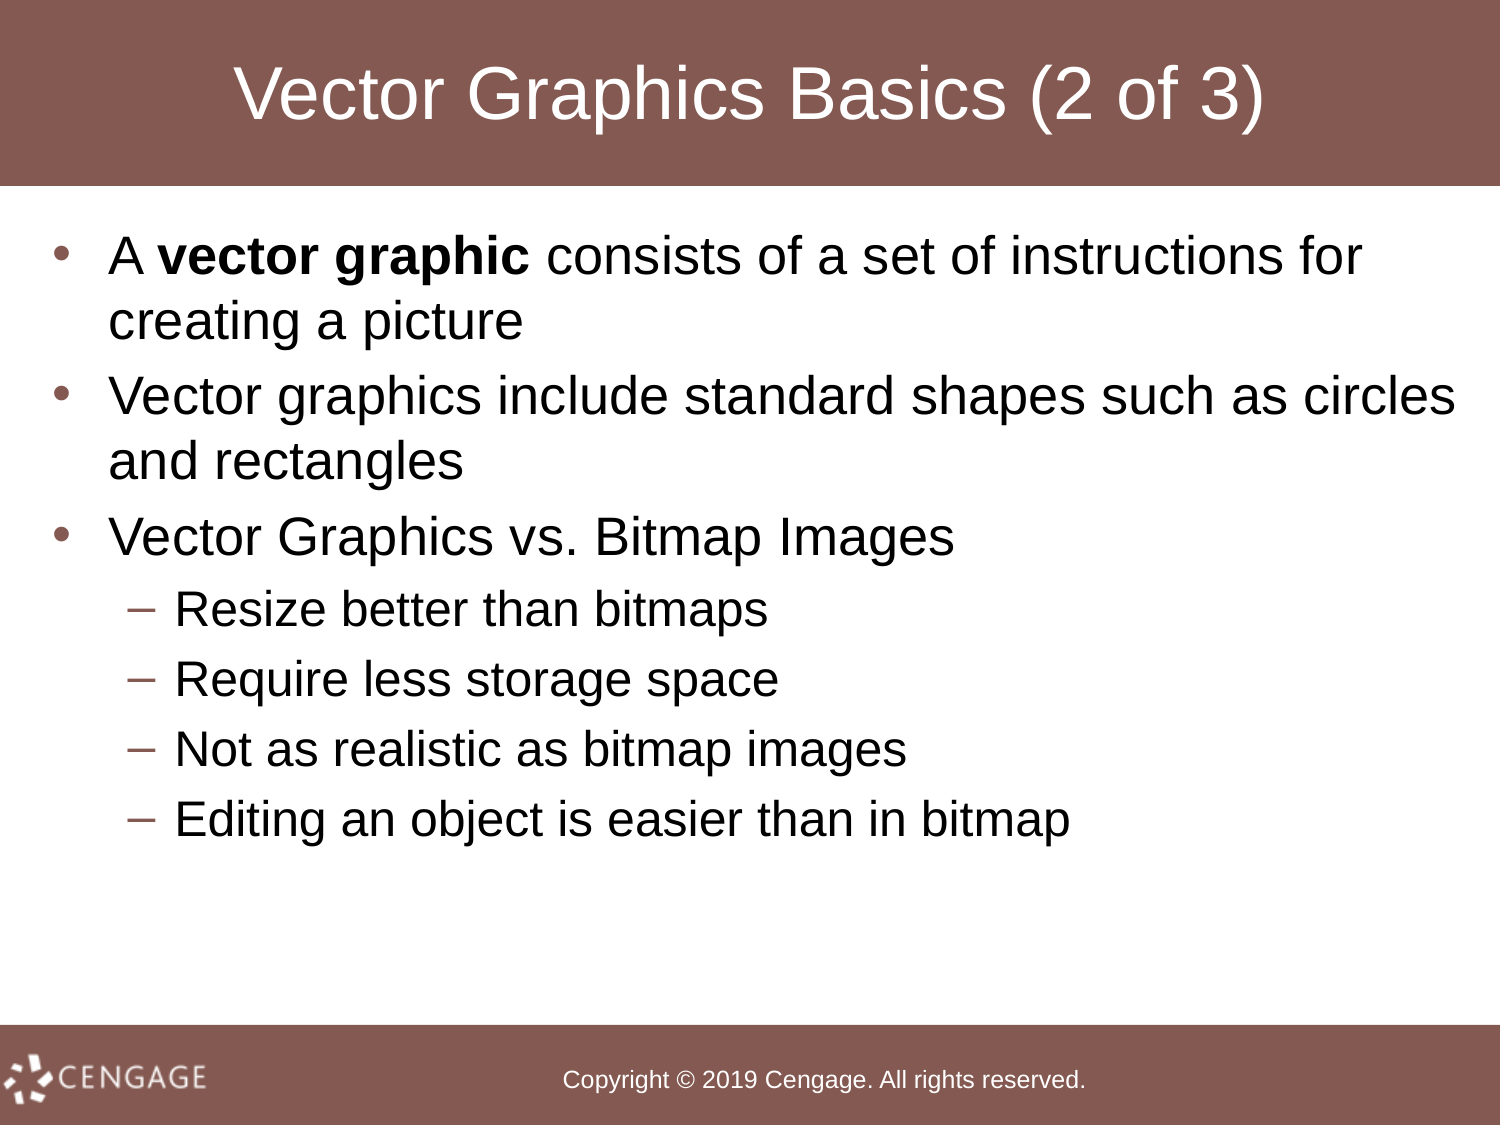

# Vector Graphics Basics (2 of 3)
A vector graphic consists of a set of instructions for creating a picture
Vector graphics include standard shapes such as circles and rectangles
Vector Graphics vs. Bitmap Images
Resize better than bitmaps
Require less storage space
Not as realistic as bitmap images
Editing an object is easier than in bitmap